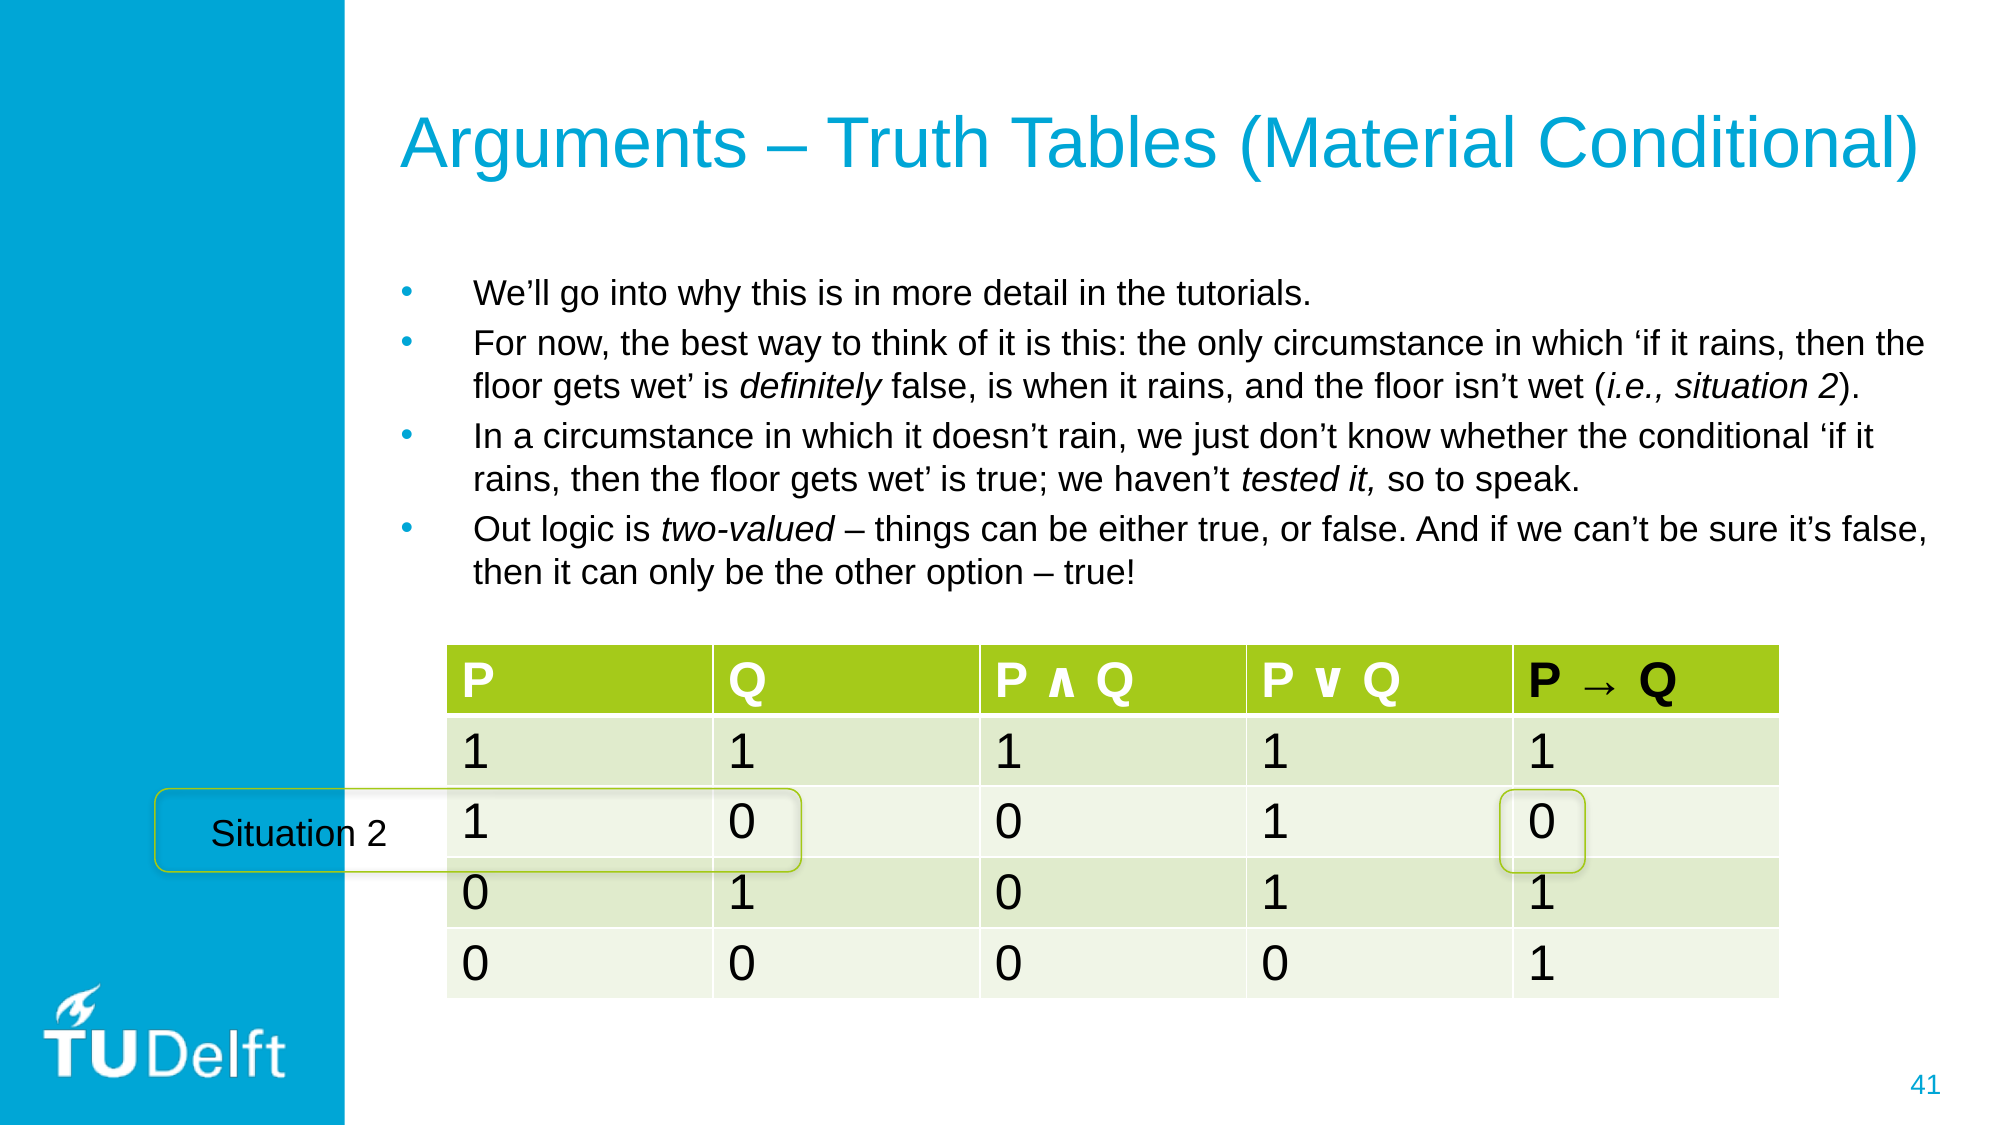

# Arguments – Truth Tables (Material Conditional)
We’ll go into why this is in more detail in the tutorials.
For now, the best way to think of it is this: the only circumstance in which ‘if it rains, then the floor gets wet’ is definitely false, is when it rains, and the floor isn’t wet (i.e., situation 2).
In a circumstance in which it doesn’t rain, we just don’t know whether the conditional ‘if it rains, then the floor gets wet’ is true; we haven’t tested it, so to speak.
Out logic is two-valued – things can be either true, or false. And if we can’t be sure it’s false, then it can only be the other option – true!

| P | Q | P ∧ Q | P ∨ Q | P → Q |
| --- | --- | --- | --- | --- |
| 1 | 1 | 1 | 1 | 1 |
| 1 | 0 | 0 | 1 | 0 |
| 0 | 1 | 0 | 1 | 1 |
| 0 | 0 | 0 | 0 | 1 |

Situation 2